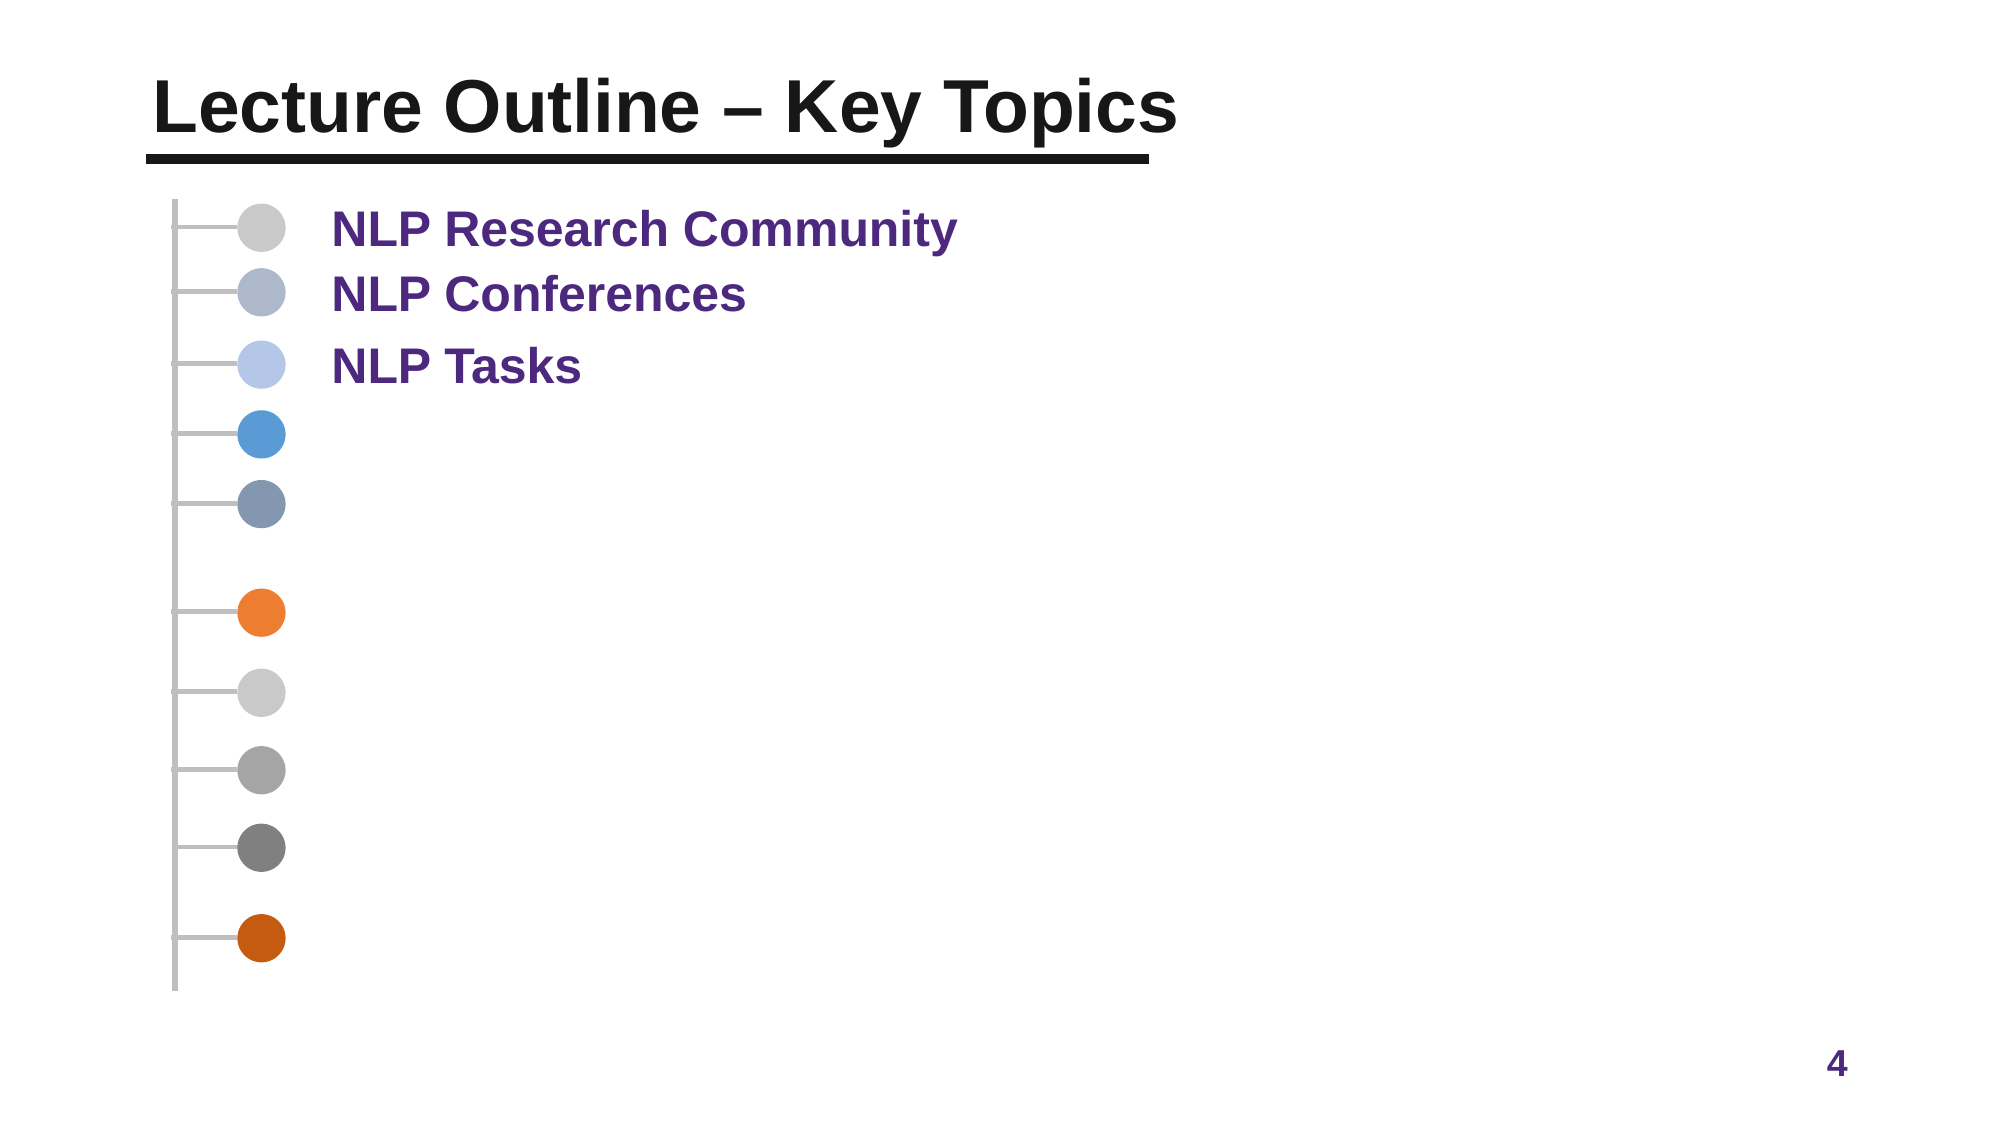

Lecture Outline – Key Topics
NLP Research Community

NLP Conferences

NLP Tasks